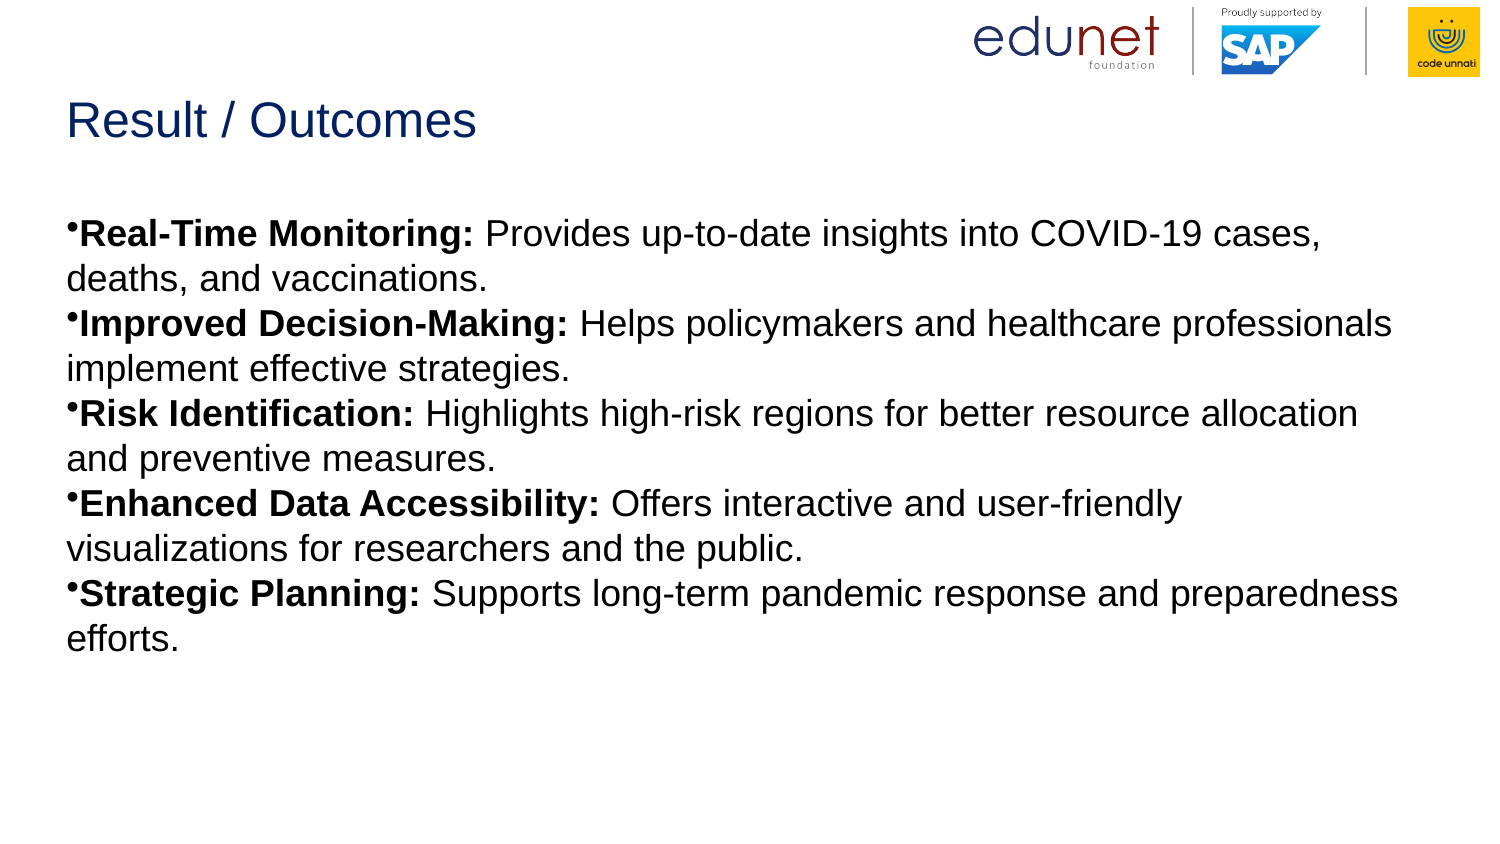

# Result / Outcomes
Real-Time Monitoring: Provides up-to-date insights into COVID-19 cases, deaths, and vaccinations.
Improved Decision-Making: Helps policymakers and healthcare professionals implement effective strategies.
Risk Identification: Highlights high-risk regions for better resource allocation and preventive measures.
Enhanced Data Accessibility: Offers interactive and user-friendly visualizations for researchers and the public.
Strategic Planning: Supports long-term pandemic response and preparedness efforts.